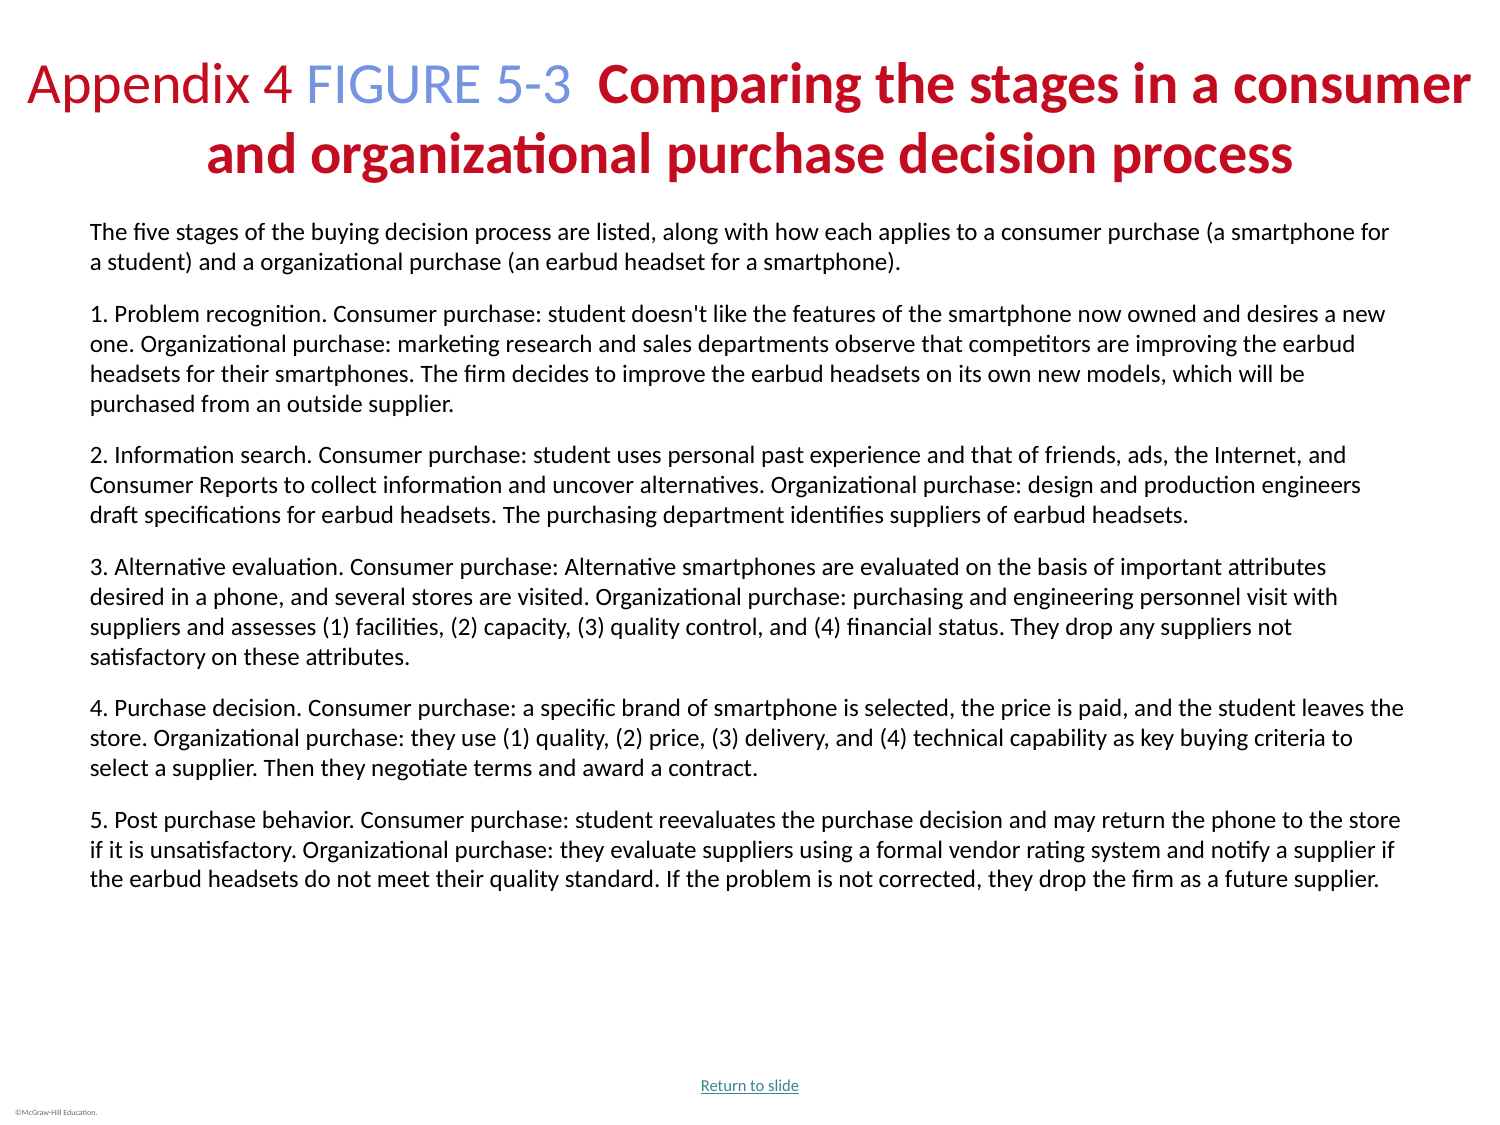

# Appendix 4 FIGURE 5-3  Comparing the stages in a consumer and organizational purchase decision process
The five stages of the buying decision process are listed, along with how each applies to a consumer purchase (a smartphone for a student) and a organizational purchase (an earbud headset for a smartphone).
1. Problem recognition. Consumer purchase: student doesn't like the features of the smartphone now owned and desires a new one. Organizational purchase: marketing research and sales departments observe that competitors are improving the earbud headsets for their smartphones. The firm decides to improve the earbud headsets on its own new models, which will be purchased from an outside supplier.
2. Information search. Consumer purchase: student uses personal past experience and that of friends, ads, the Internet, and Consumer Reports to collect information and uncover alternatives. Organizational purchase: design and production engineers draft specifications for earbud headsets. The purchasing department identifies suppliers of earbud headsets.
3. Alternative evaluation. Consumer purchase: Alternative smartphones are evaluated on the basis of important attributes desired in a phone, and several stores are visited. Organizational purchase: purchasing and engineering personnel visit with suppliers and assesses (1) facilities, (2) capacity, (3) quality control, and (4) financial status. They drop any suppliers not satisfactory on these attributes.
4. Purchase decision. Consumer purchase: a specific brand of smartphone is selected, the price is paid, and the student leaves the store. Organizational purchase: they use (1) quality, (2) price, (3) delivery, and (4) technical capability as key buying criteria to select a supplier. Then they negotiate terms and award a contract.
5. Post purchase behavior. Consumer purchase: student reevaluates the purchase decision and may return the phone to the store if it is unsatisfactory. Organizational purchase: they evaluate suppliers using a formal vendor rating system and notify a supplier if the earbud headsets do not meet their quality standard. If the problem is not corrected, they drop the firm as a future supplier.
Return to slide